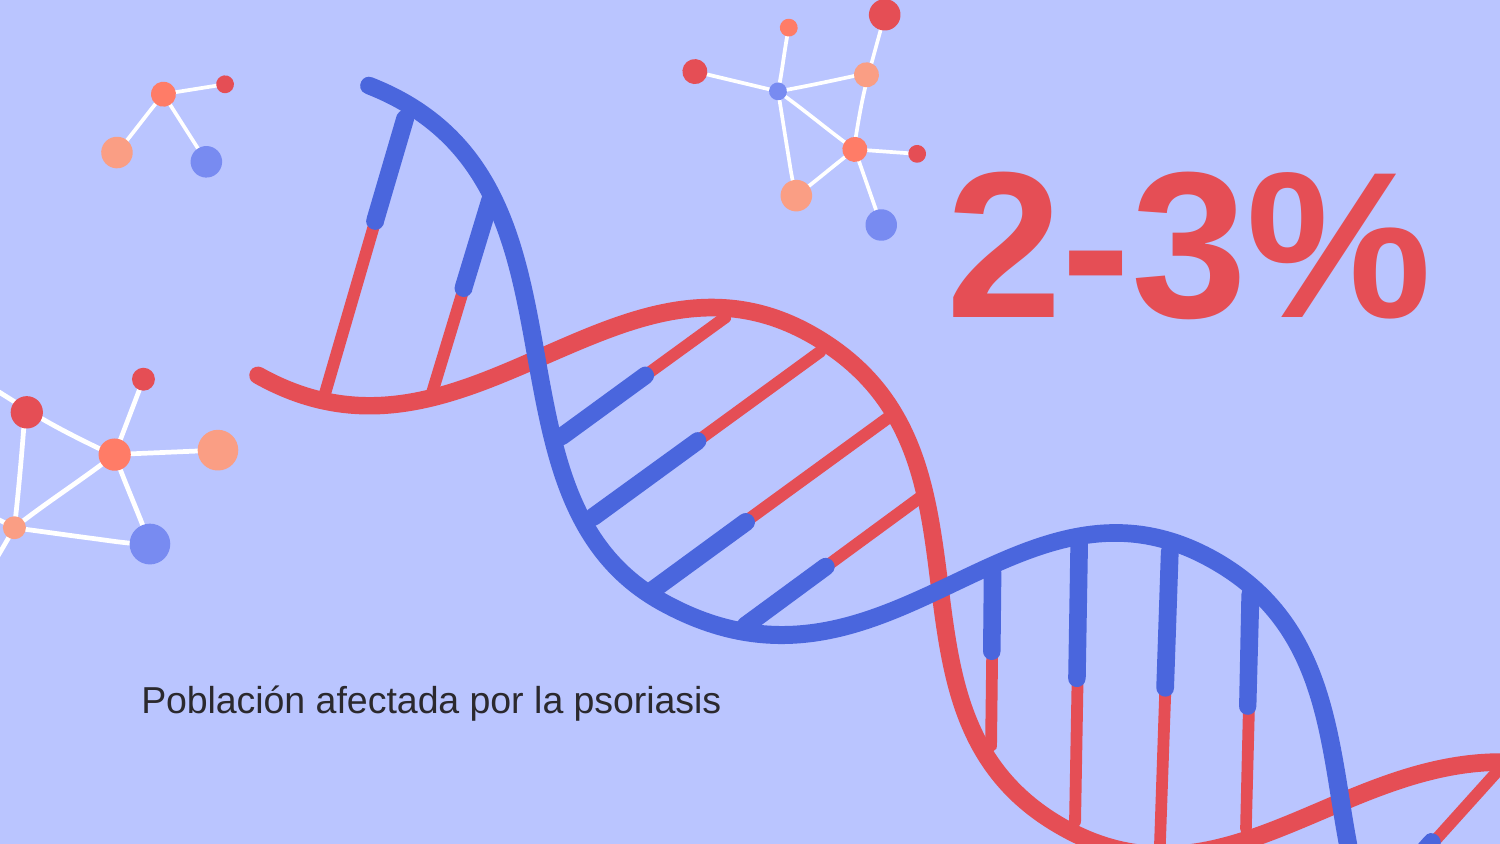

# 2-3%

Población afectada por la psoriasis